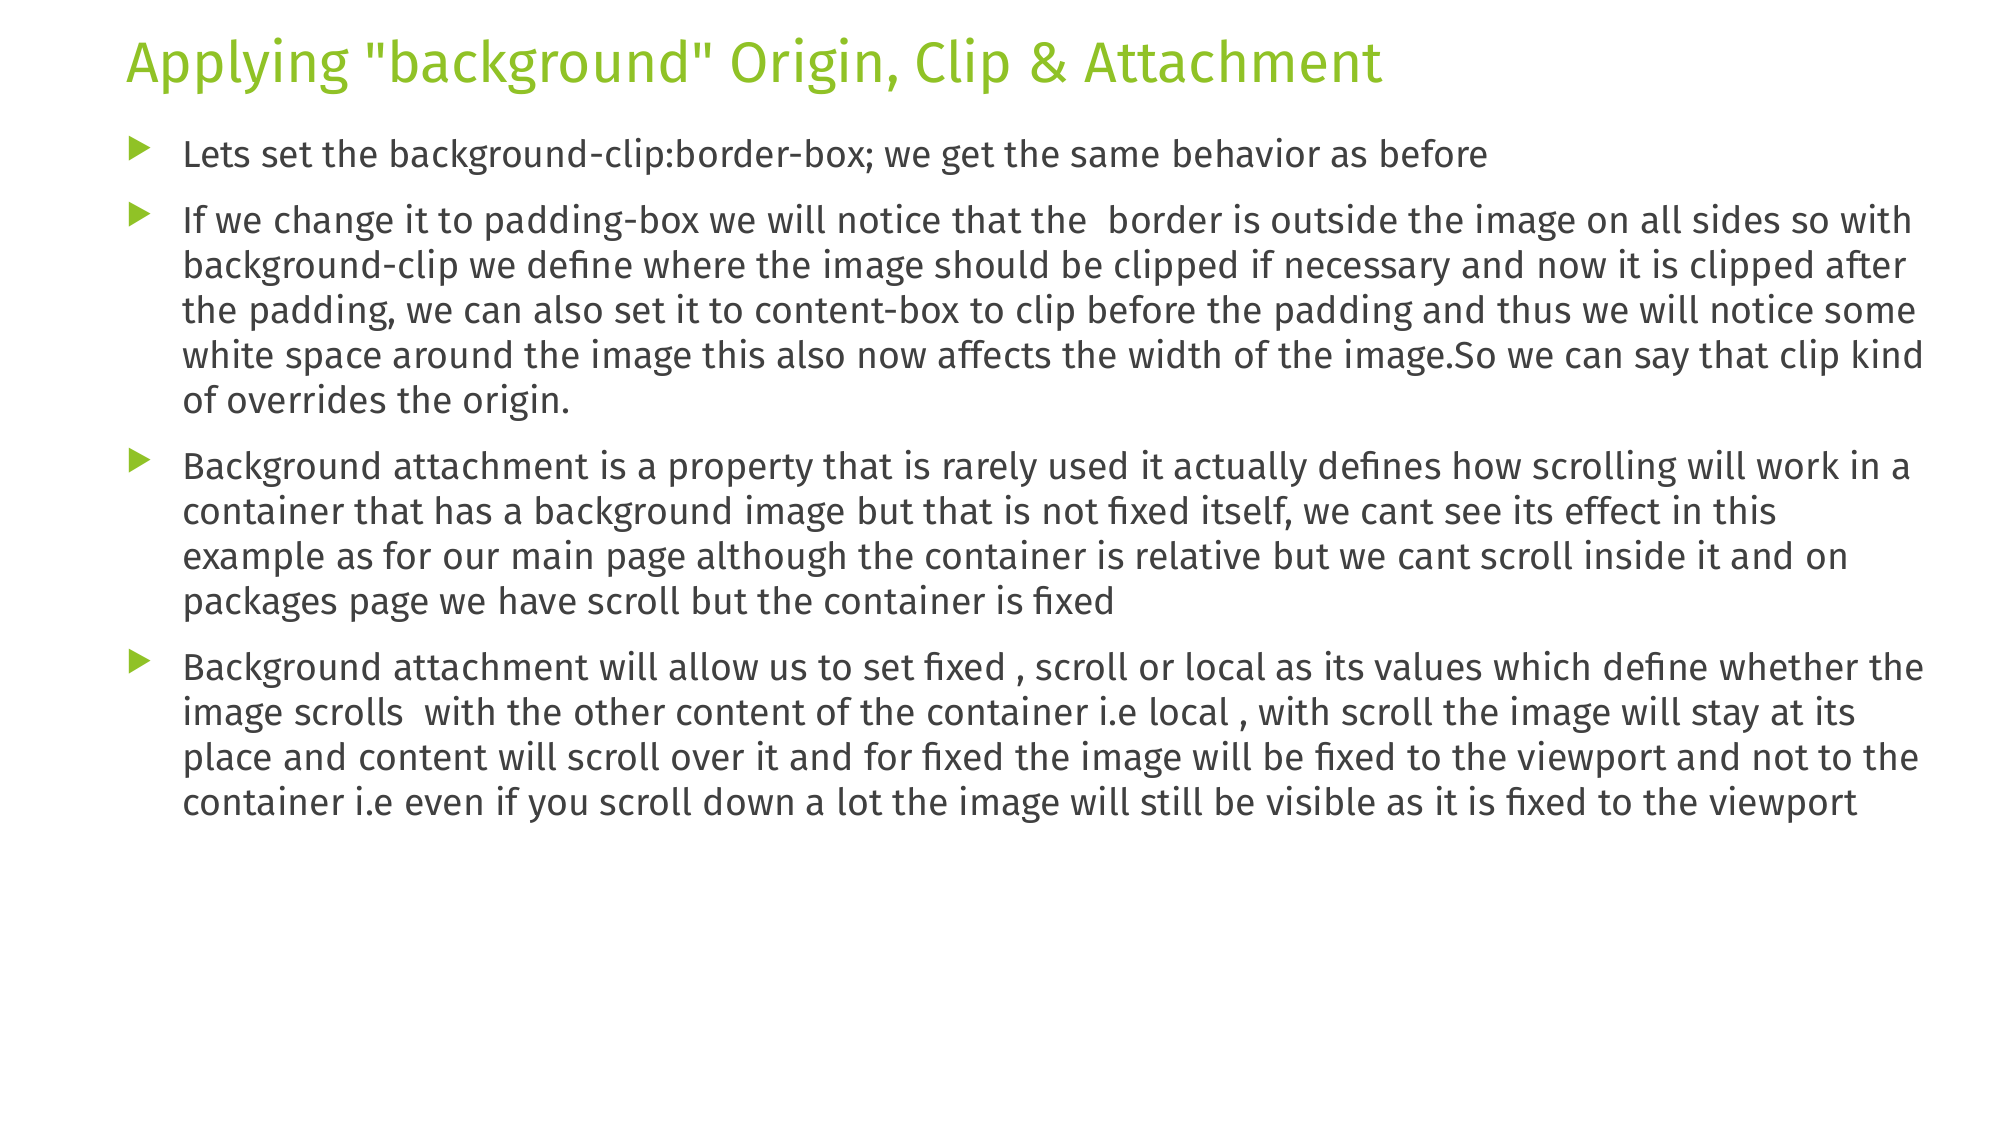

# Applying "background" Origin, Clip & Attachment
Lets set the background-clip:border-box; we get the same behavior as before
If we change it to padding-box we will notice that the  border is outside the image on all sides so with background-clip we define where the image should be clipped if necessary and now it is clipped after the padding, we can also set it to content-box to clip before the padding and thus we will notice some white space around the image this also now affects the width of the image.So we can say that clip kind of overrides the origin.
Background attachment is a property that is rarely used it actually defines how scrolling will work in a container that has a background image but that is not fixed itself, we cant see its effect in this example as for our main page although the container is relative but we cant scroll inside it and on packages page we have scroll but the container is fixed
Background attachment will allow us to set fixed , scroll or local as its values which define whether the image scrolls  with the other content of the container i.e local , with scroll the image will stay at its place and content will scroll over it and for fixed the image will be fixed to the viewport and not to the container i.e even if you scroll down a lot the image will still be visible as it is fixed to the viewport